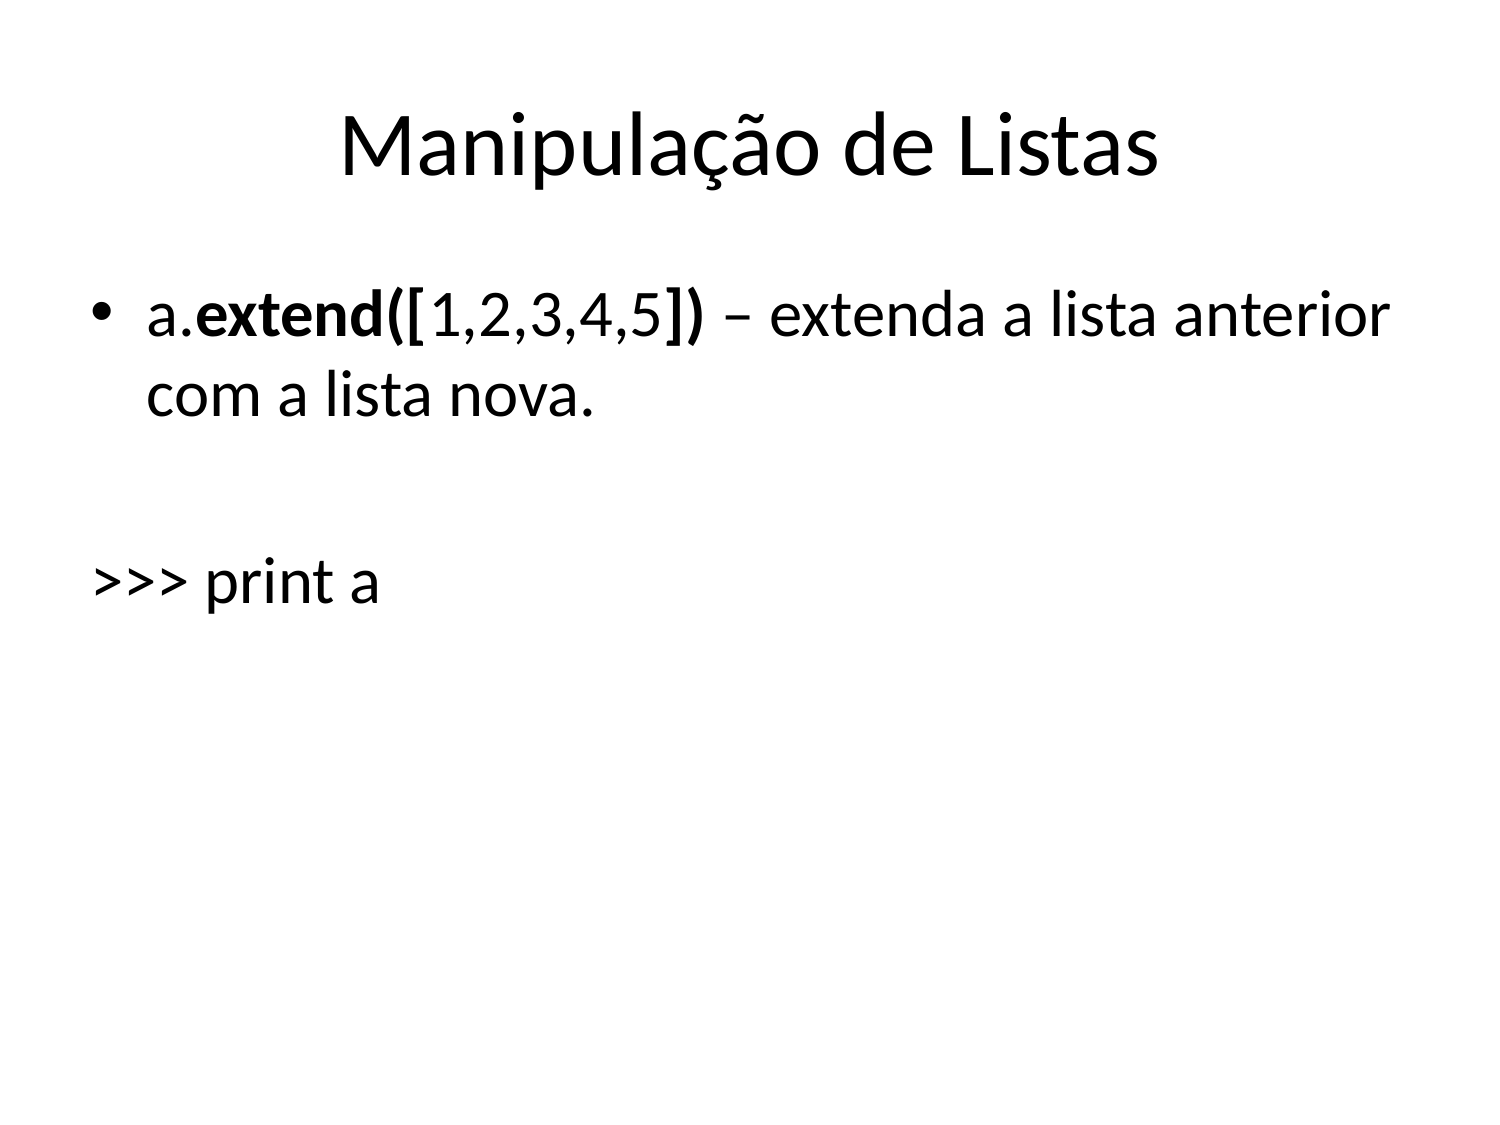

# Manipulação de Listas
a.extend([1,2,3,4,5]) – extenda a lista anterior com a lista nova.

>>> print a